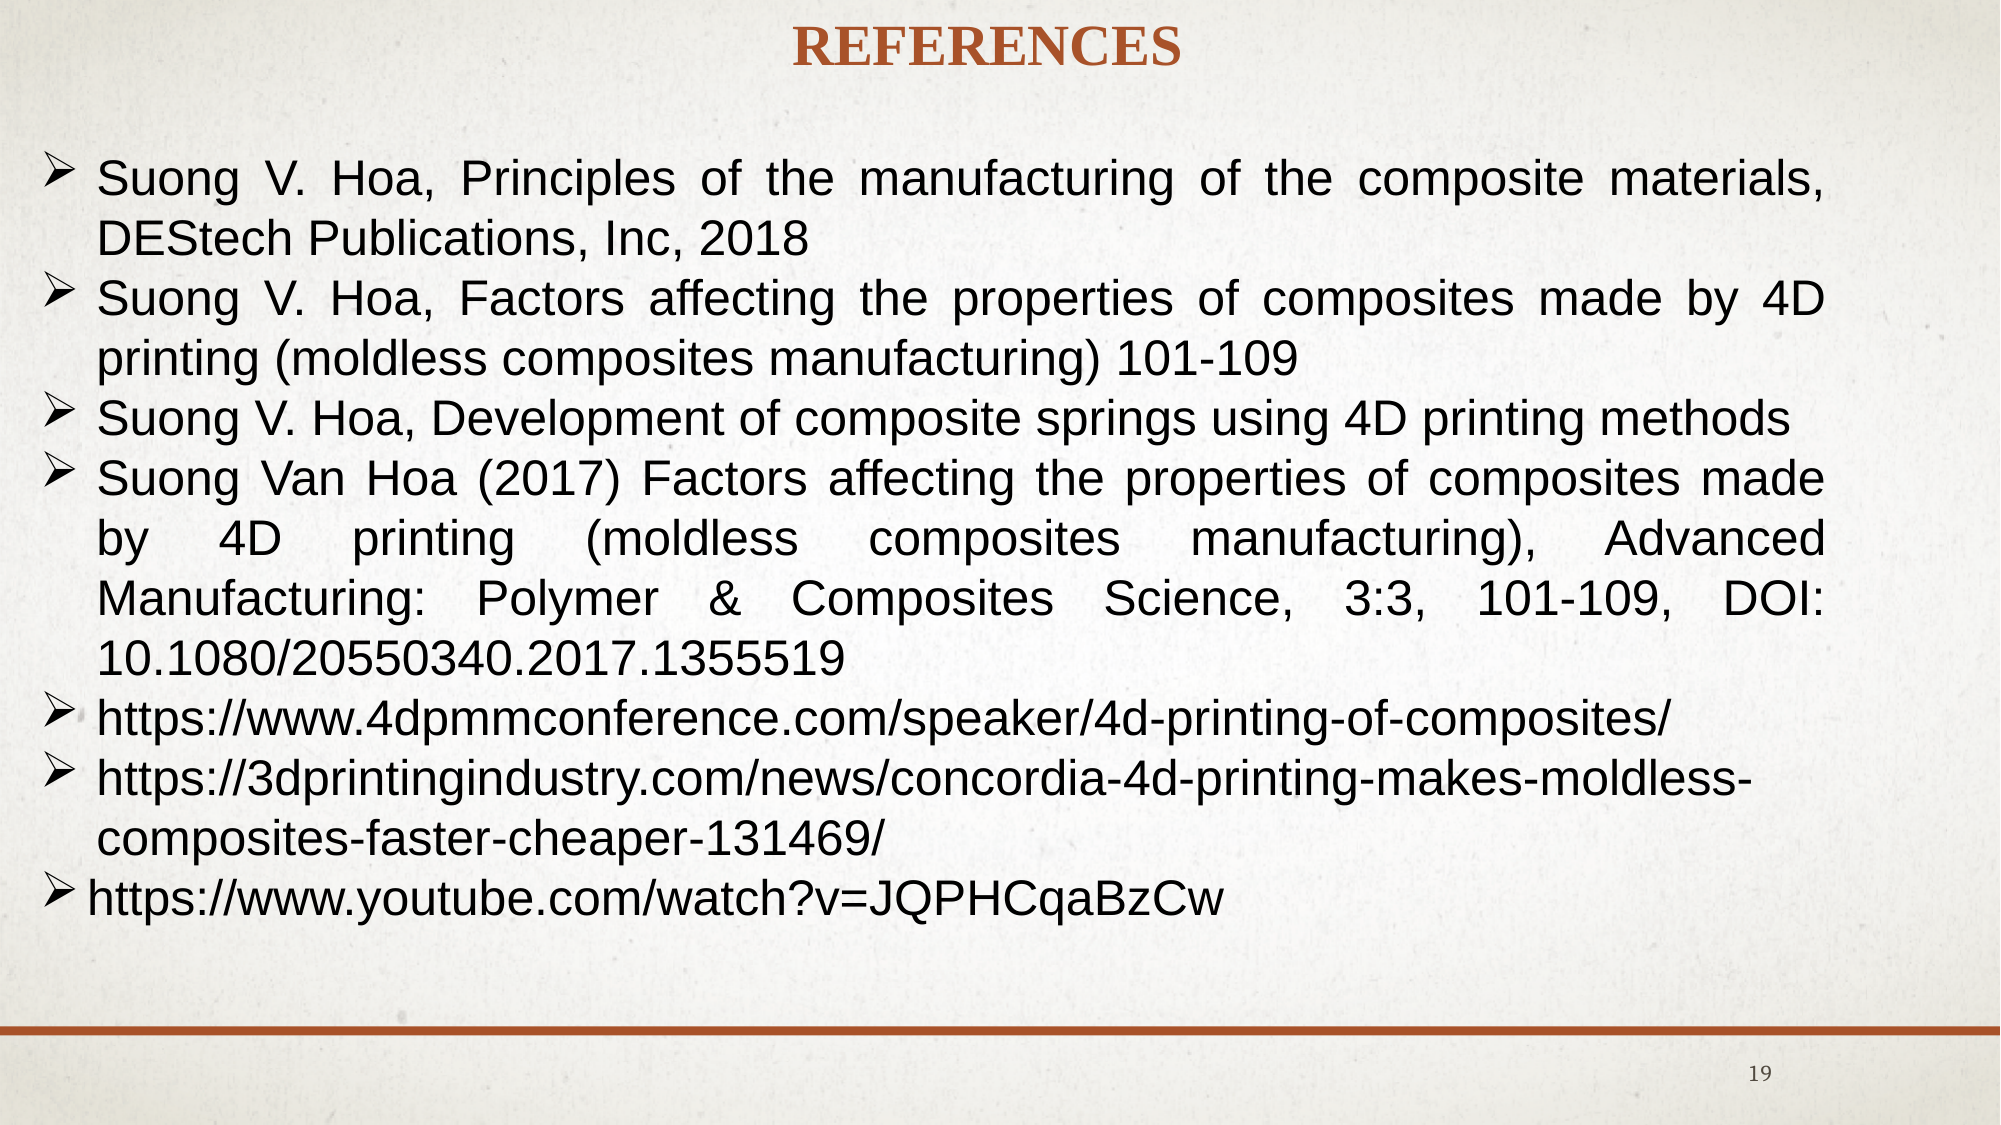

References
Suong V. Hoa, Principles of the manufacturing of the composite materials, DEStech Publications, Inc, 2018
Suong V. Hoa, Factors affecting the properties of composites made by 4D printing (moldless composites manufacturing) 101-109
Suong V. Hoa, Development of composite springs using 4D printing methods
Suong Van Hoa (2017) Factors affecting the properties of composites made by 4D printing (moldless composites manufacturing), Advanced Manufacturing: Polymer & Composites Science, 3:3, 101-109, DOI: 10.1080/20550340.2017.1355519
https://www.4dpmmconference.com/speaker/4d-printing-of-composites/
https://3dprintingindustry.com/news/concordia-4d-printing-makes-moldless-composites-faster-cheaper-131469/
https://www.youtube.com/watch?v=JQPHCqaBzCw

19